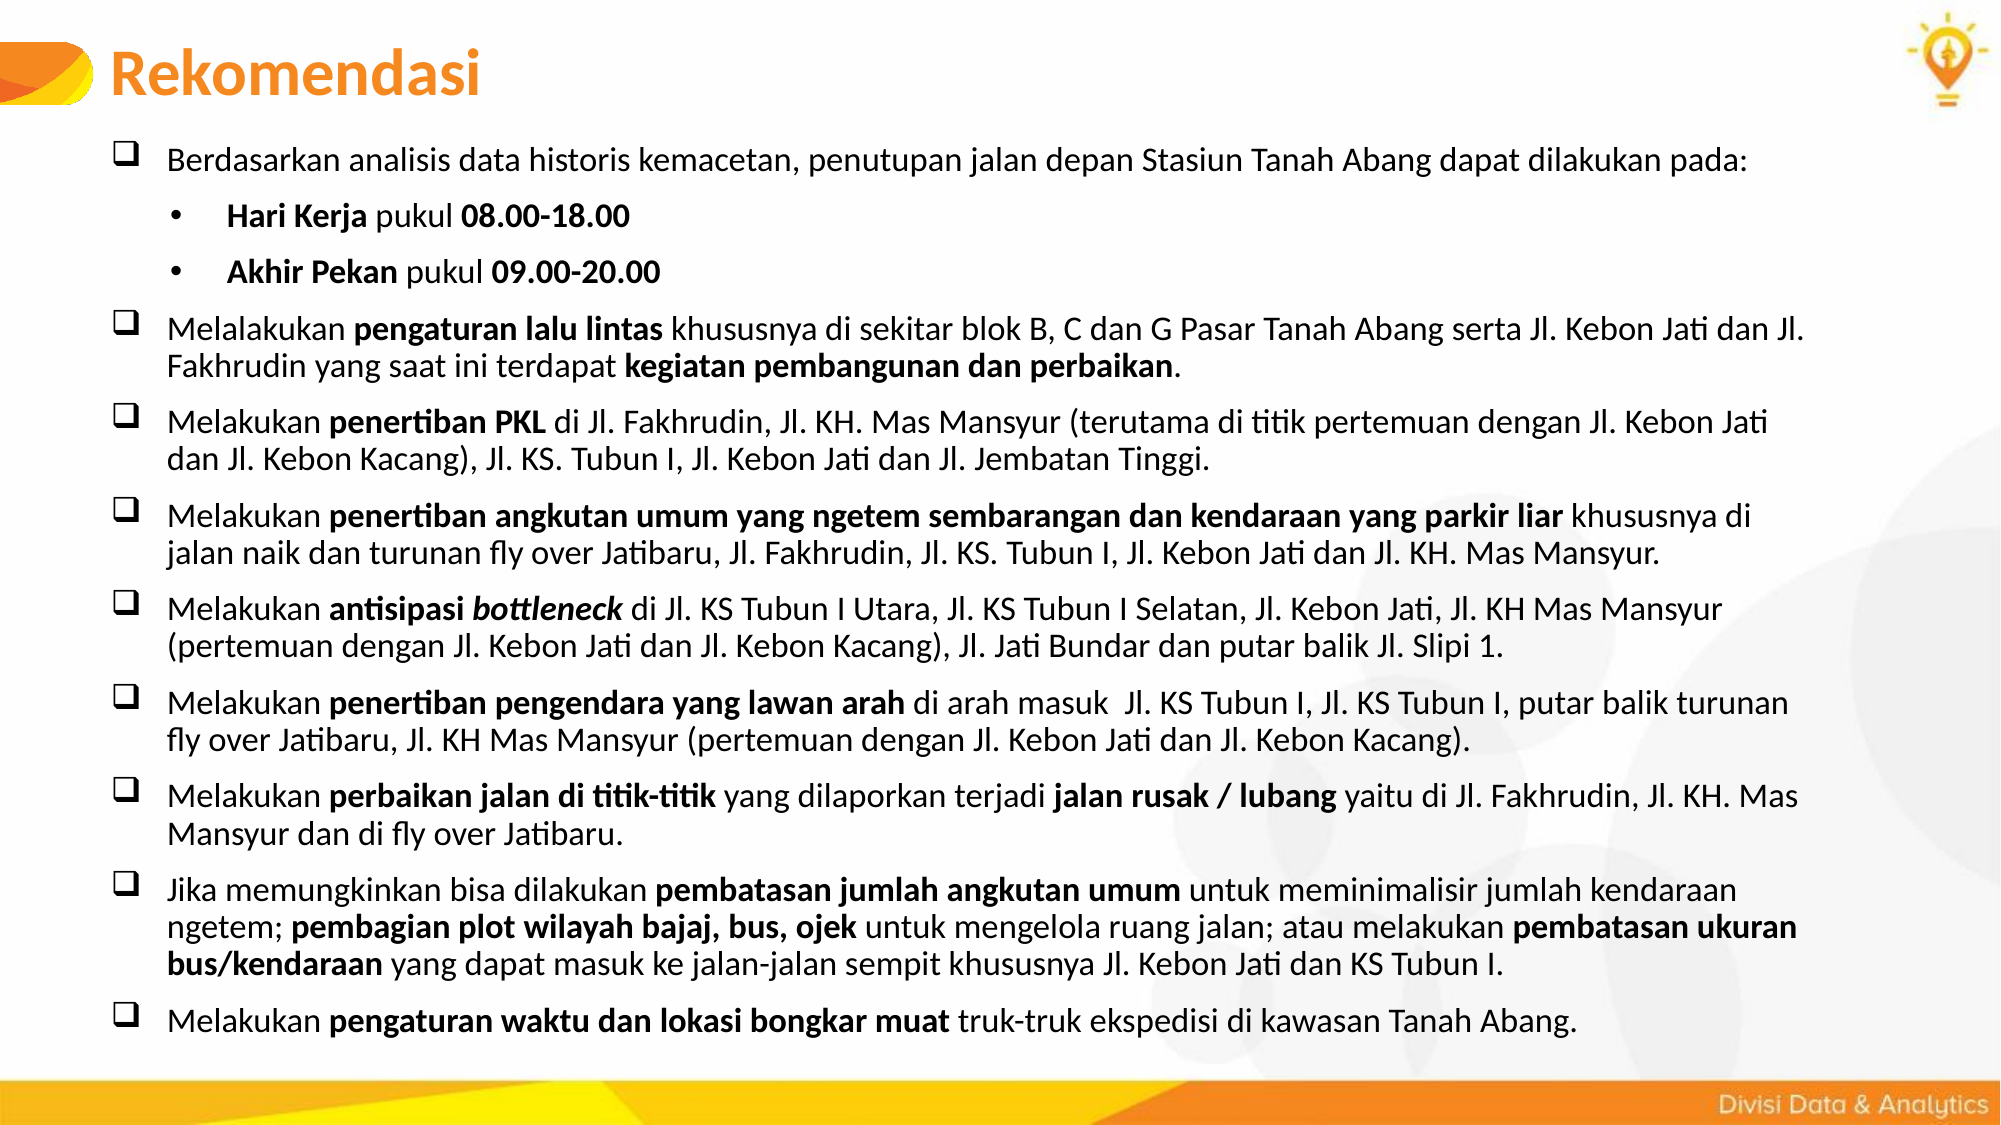

# Rekomendasi
Berdasarkan analisis data historis kemacetan, penutupan jalan depan Stasiun Tanah Abang dapat dilakukan pada:
Hari Kerja pukul 08.00-18.00
Akhir Pekan pukul 09.00-20.00
Melalakukan pengaturan lalu lintas khususnya di sekitar blok B, C dan G Pasar Tanah Abang serta Jl. Kebon Jati dan Jl. Fakhrudin yang saat ini terdapat kegiatan pembangunan dan perbaikan.
Melakukan penertiban PKL di Jl. Fakhrudin, Jl. KH. Mas Mansyur (terutama di titik pertemuan dengan Jl. Kebon Jati dan Jl. Kebon Kacang), Jl. KS. Tubun I, Jl. Kebon Jati dan Jl. Jembatan Tinggi.
Melakukan penertiban angkutan umum yang ngetem sembarangan dan kendaraan yang parkir liar khususnya di jalan naik dan turunan fly over Jatibaru, Jl. Fakhrudin, Jl. KS. Tubun I, Jl. Kebon Jati dan Jl. KH. Mas Mansyur.
Melakukan antisipasi bottleneck di Jl. KS Tubun I Utara, Jl. KS Tubun I Selatan, Jl. Kebon Jati, Jl. KH Mas Mansyur (pertemuan dengan Jl. Kebon Jati dan Jl. Kebon Kacang), Jl. Jati Bundar dan putar balik Jl. Slipi 1.
Melakukan penertiban pengendara yang lawan arah di arah masuk  Jl. KS Tubun I, Jl. KS Tubun I, putar balik turunan fly over Jatibaru, Jl. KH Mas Mansyur (pertemuan dengan Jl. Kebon Jati dan Jl. Kebon Kacang).
Melakukan perbaikan jalan di titik-titik yang dilaporkan terjadi jalan rusak / lubang yaitu di Jl. Fakhrudin, Jl. KH. Mas Mansyur dan di fly over Jatibaru.
Jika memungkinkan bisa dilakukan pembatasan jumlah angkutan umum untuk meminimalisir jumlah kendaraan ngetem; pembagian plot wilayah bajaj, bus, ojek untuk mengelola ruang jalan; atau melakukan pembatasan ukuran bus/kendaraan yang dapat masuk ke jalan-jalan sempit khususnya Jl. Kebon Jati dan KS Tubun I.
Melakukan pengaturan waktu dan lokasi bongkar muat truk-truk ekspedisi di kawasan Tanah Abang.